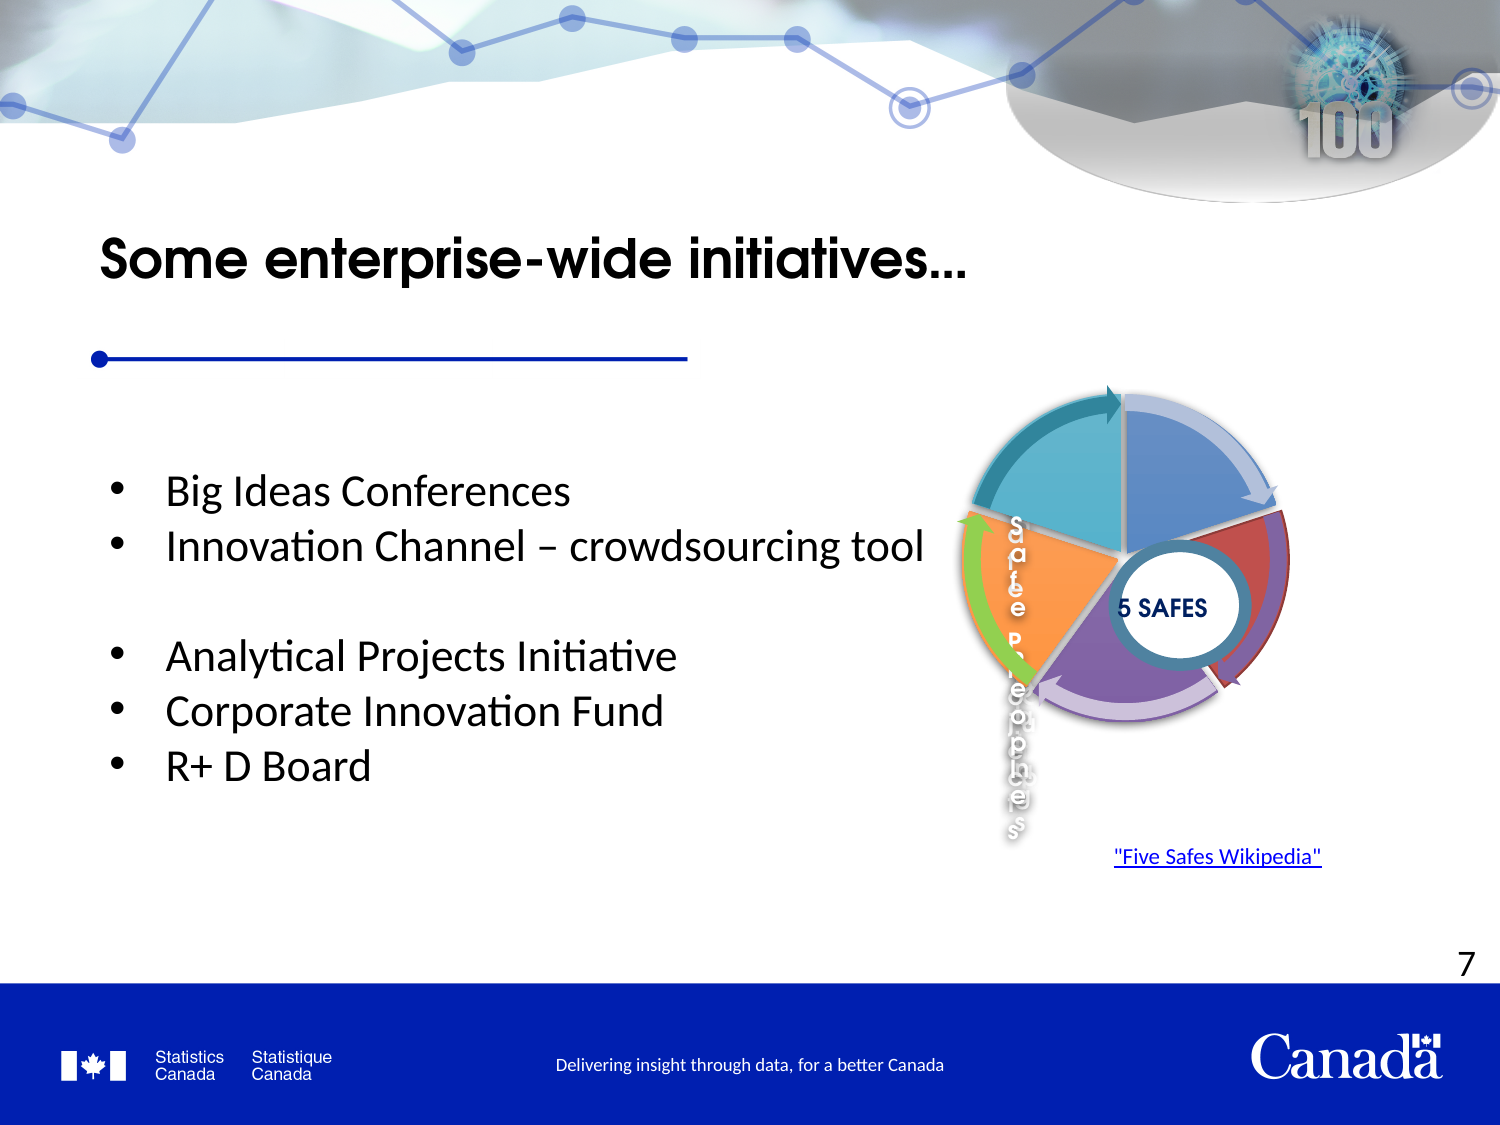

Some enterprise-wide initiatives…
Safe Data
   Safe Outputs
Safe Settings
Safe Projects
Safe People

5 SAFES
"Five Safes Wikipedia"
Big Ideas Conferences
Innovation Channel – crowdsourcing tool

Analytical Projects Initiative
Corporate Innovation Fund
R+ D Board

7